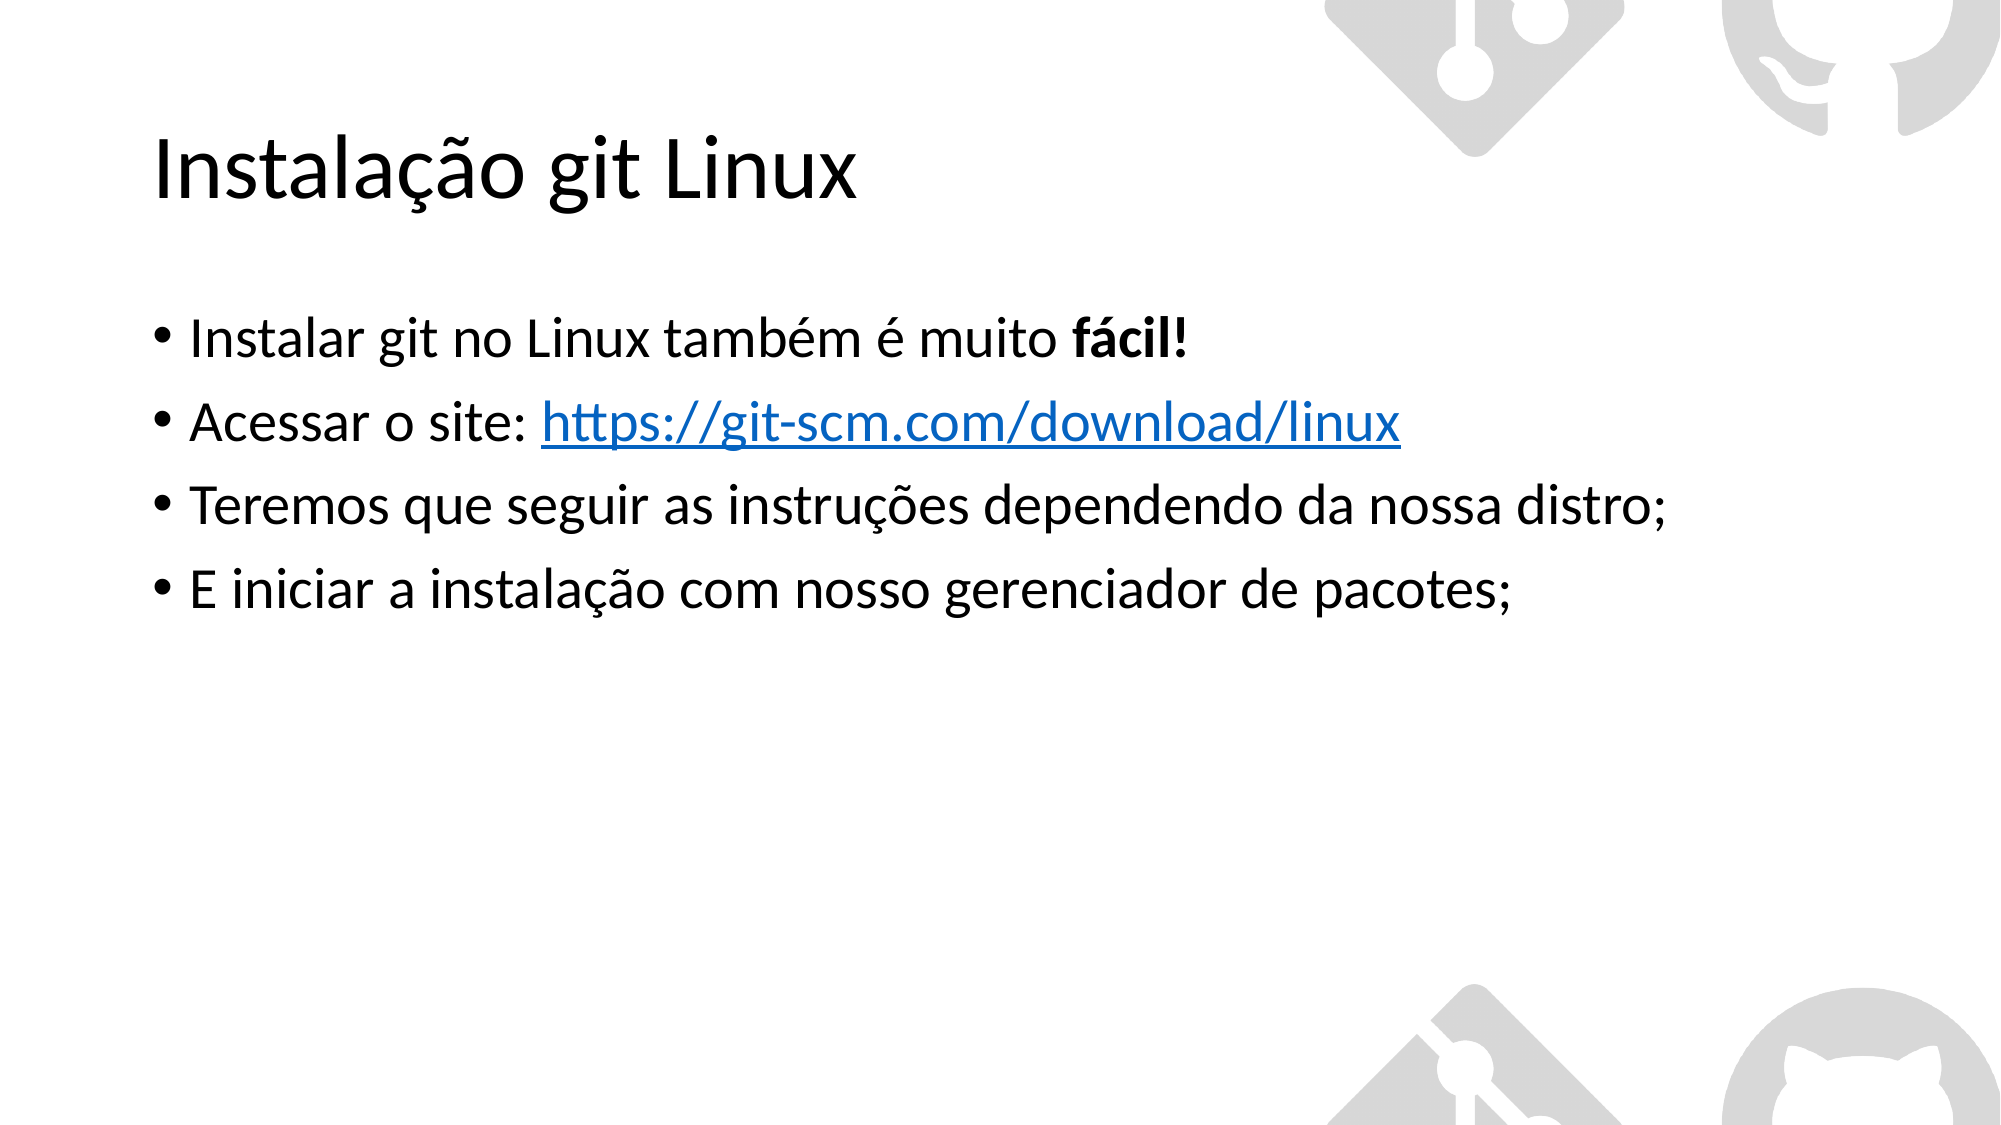

# Instalação git Linux
Instalar git no Linux também é muito fácil!
Acessar o site: https://git-scm.com/download/linux
Teremos que seguir as instruções dependendo da nossa distro;
E iniciar a instalação com nosso gerenciador de pacotes;